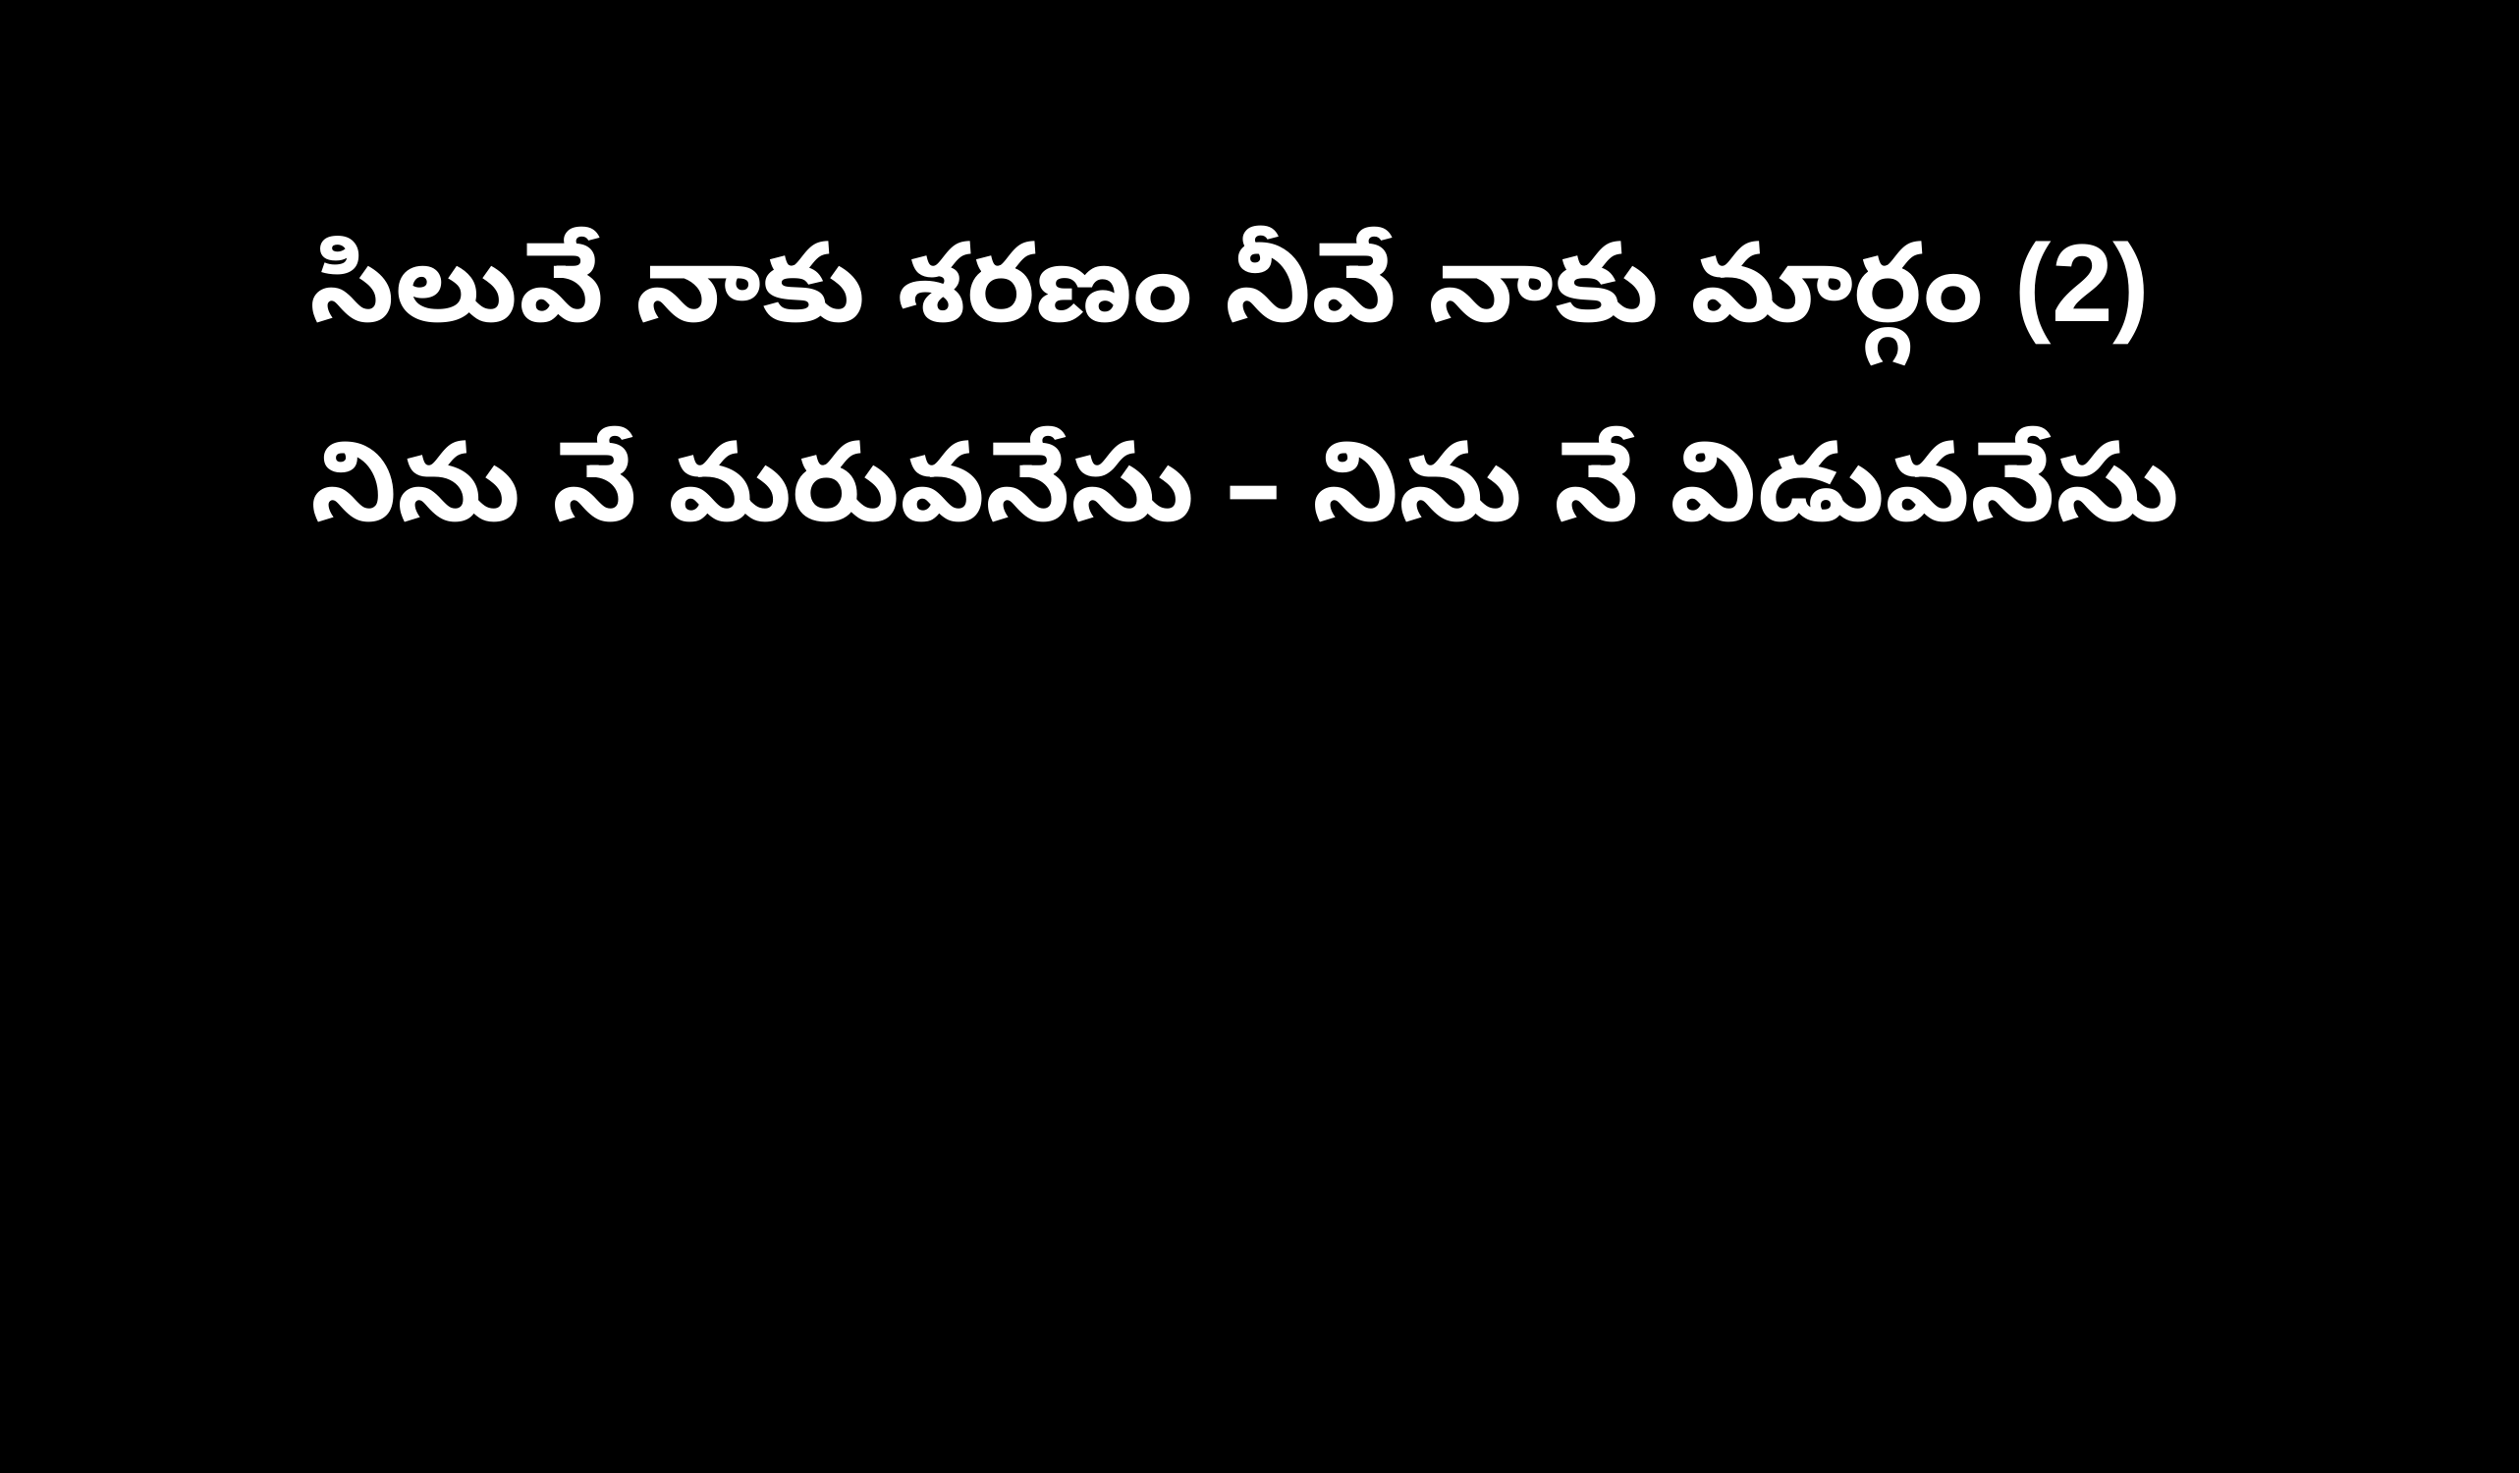

సిలువే నాకు శరణం నీవే నాకు మార్గం (2)
నిను నే మరువనేసు – నిను నే విడువనేసు